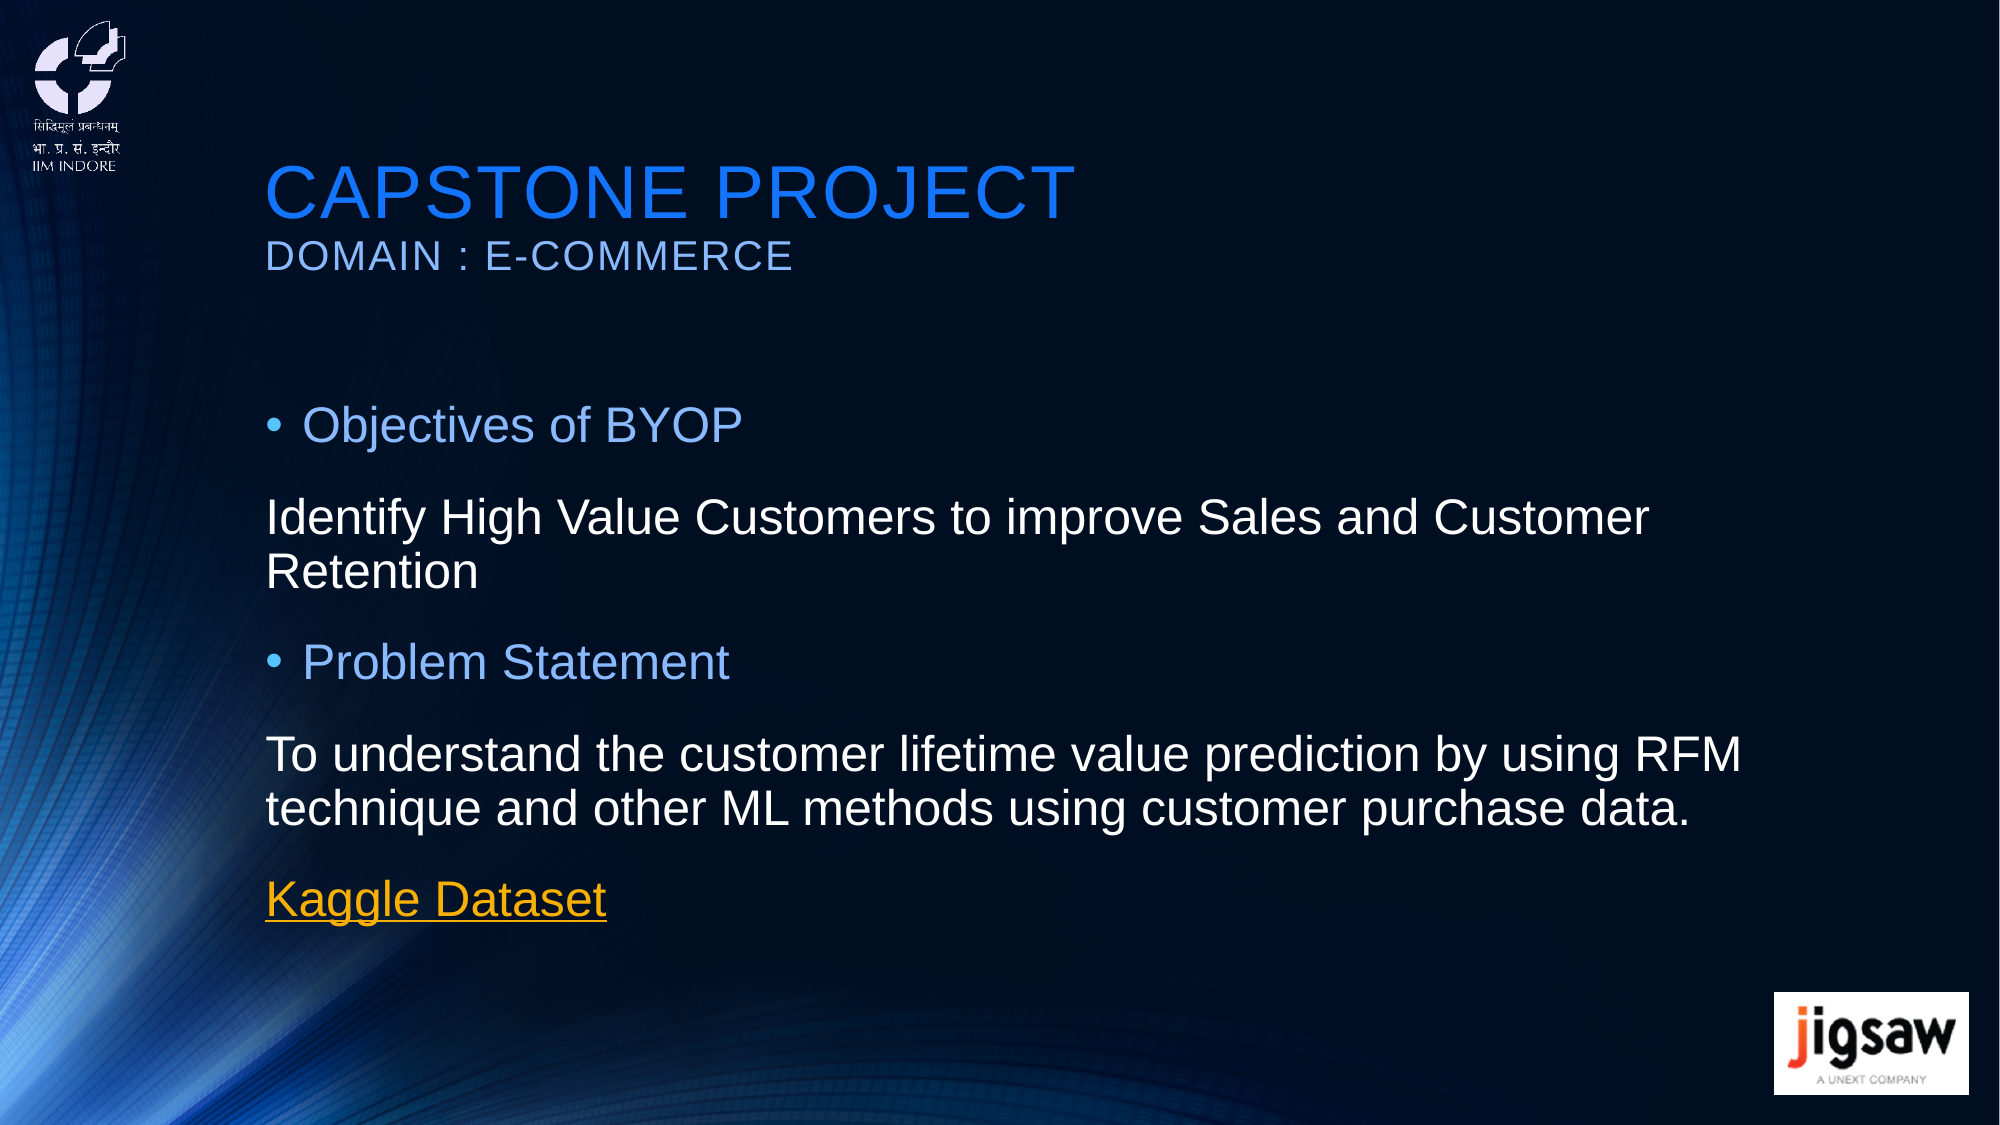

# CAPSTONE PROJECT DOMAIN : E-COMMERCE
Objectives of BYOP
Identify High Value Customers to improve Sales and Customer Retention
Problem Statement
To understand the customer lifetime value prediction by using RFM technique and other ML methods using customer purchase data.
Kaggle Dataset